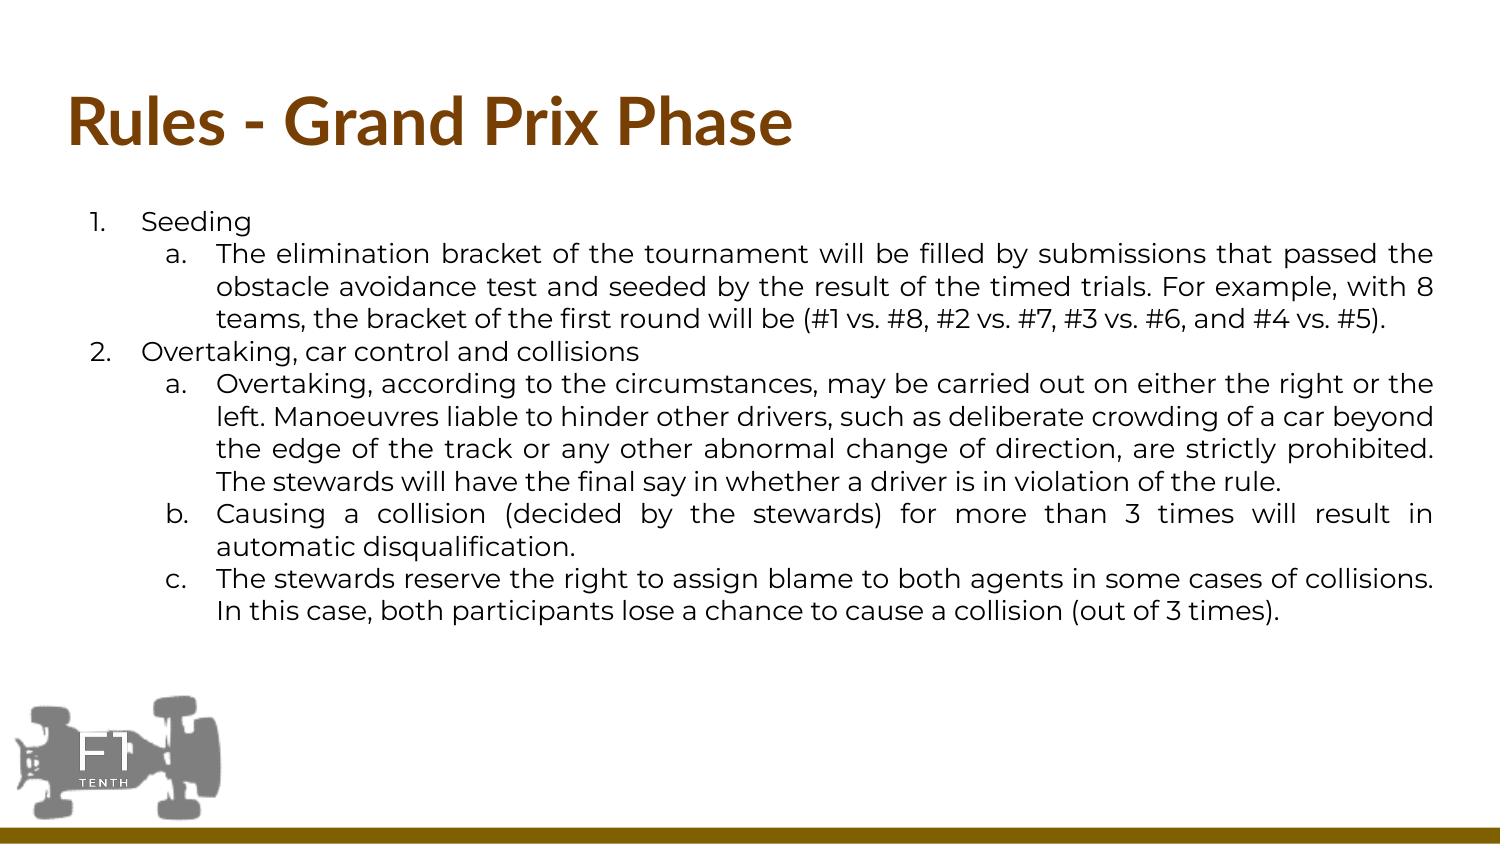

# Rules - Grand Prix Phase
Seeding
The elimination bracket of the tournament will be filled by submissions that passed the obstacle avoidance test and seeded by the result of the timed trials. For example, with 8 teams, the bracket of the first round will be (#1 vs. #8, #2 vs. #7, #3 vs. #6, and #4 vs. #5).
Overtaking, car control and collisions
Overtaking, according to the circumstances, may be carried out on either the right or the left. Manoeuvres liable to hinder other drivers, such as deliberate crowding of a car beyond the edge of the track or any other abnormal change of direction, are strictly prohibited. The stewards will have the final say in whether a driver is in violation of the rule.
Causing a collision (decided by the stewards) for more than 3 times will result in automatic disqualification.
The stewards reserve the right to assign blame to both agents in some cases of collisions. In this case, both participants lose a chance to cause a collision (out of 3 times).